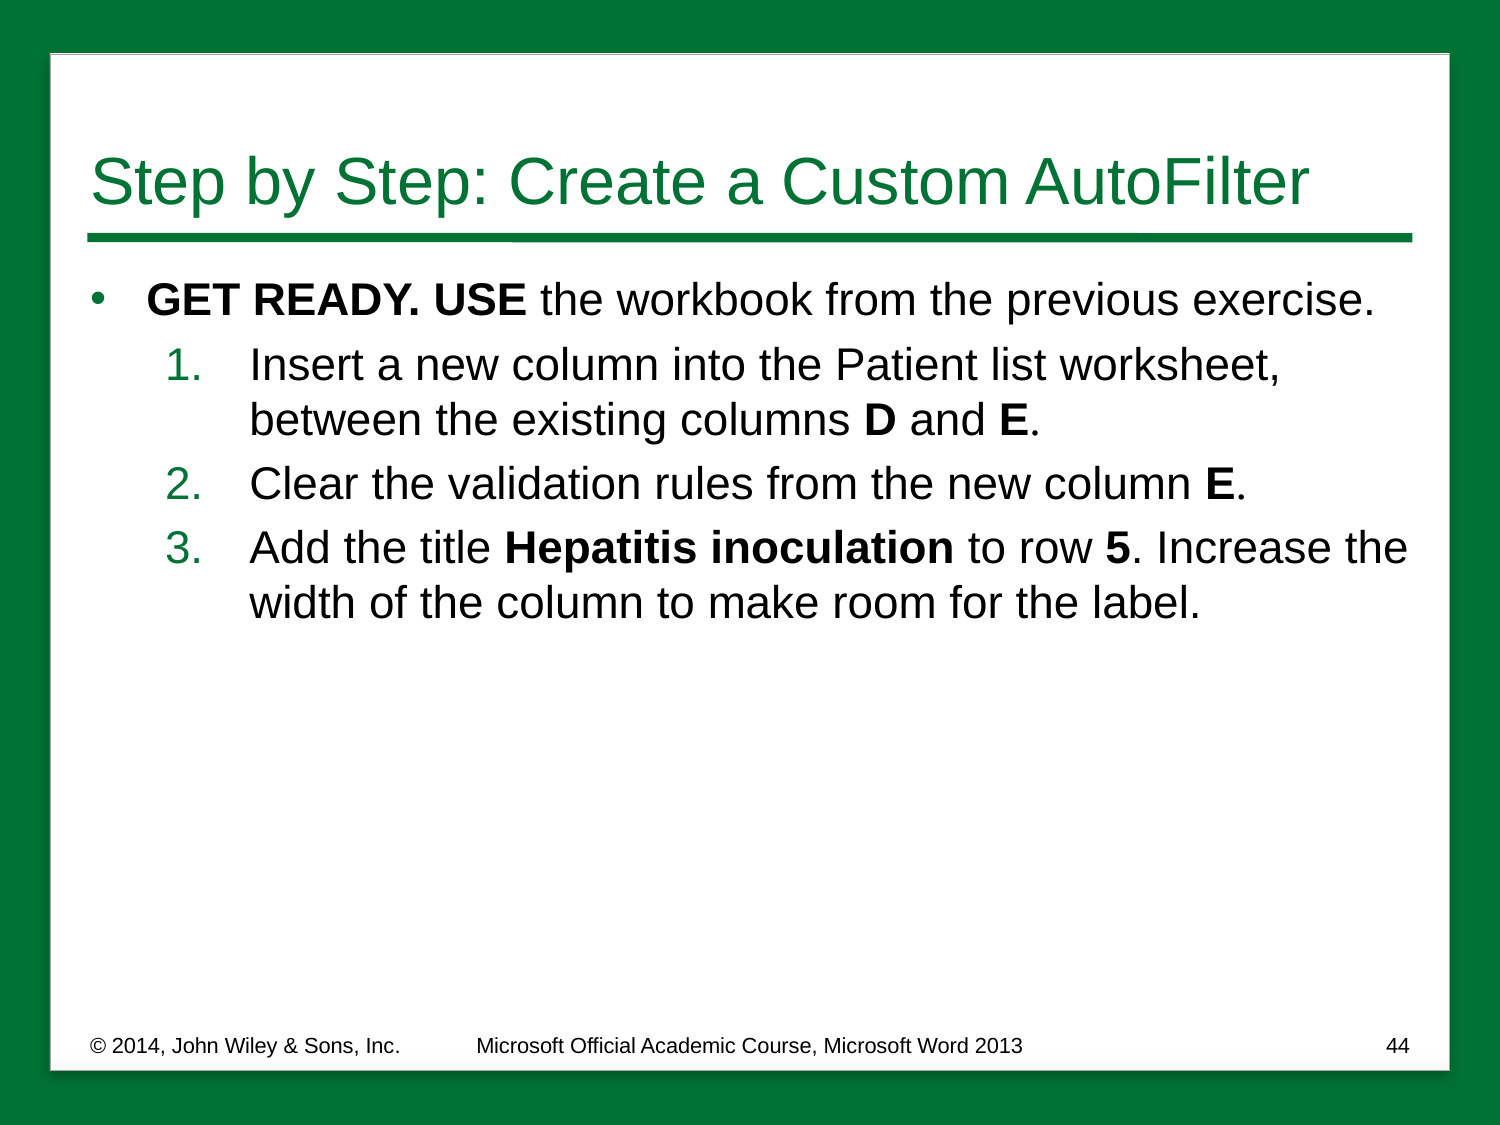

# Step by Step: Create a Custom AutoFilter
GET READY. USE the workbook from the previous exercise.
Insert a new column into the Patient list worksheet, between the existing columns D and E.
Clear the validation rules from the new column E.
Add the title Hepatitis inoculation to row 5. Increase the width of the column to make room for the label.
© 2014, John Wiley & Sons, Inc.
Microsoft Official Academic Course, Microsoft Word 2013
44